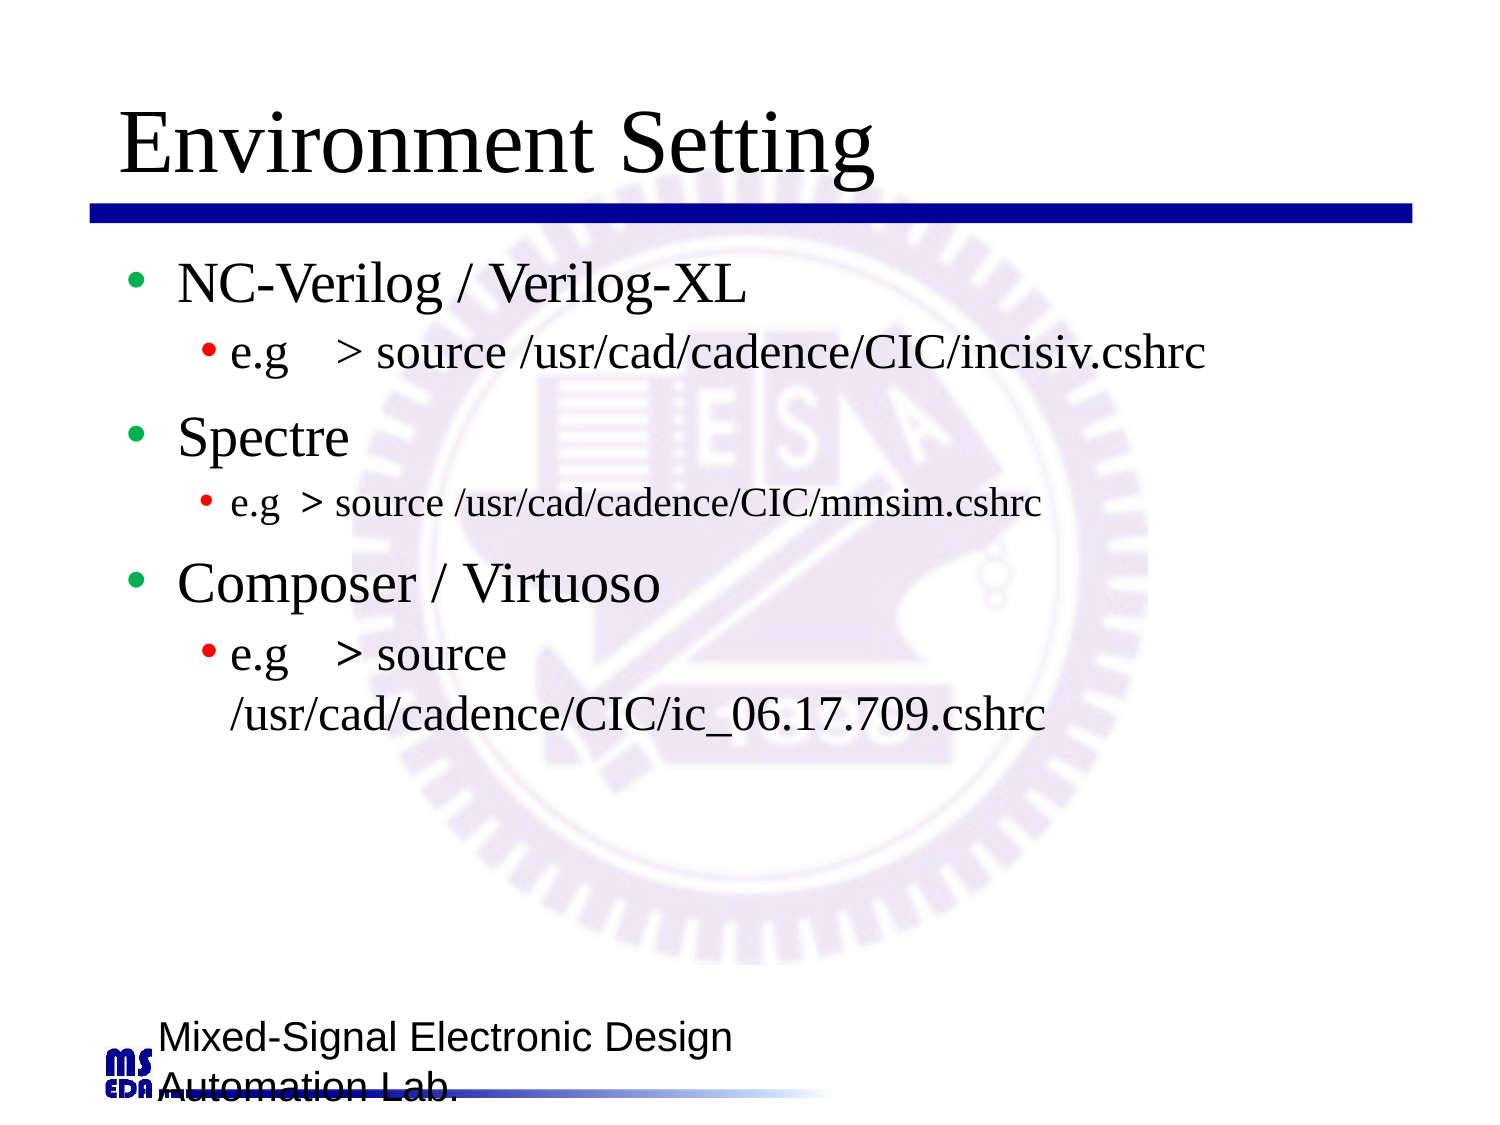

# Environment Setting
NC-Verilog / Verilog-XL
e.g	> source /usr/cad/cadence/CIC/incisiv.cshrc
Spectre
e.g > source /usr/cad/cadence/CIC/mmsim.cshrc
Composer / Virtuoso
e.g	> source /usr/cad/cadence/CIC/ic_06.17.709.cshrc
Mixed-Signal Electronic Design
Automation Lab.